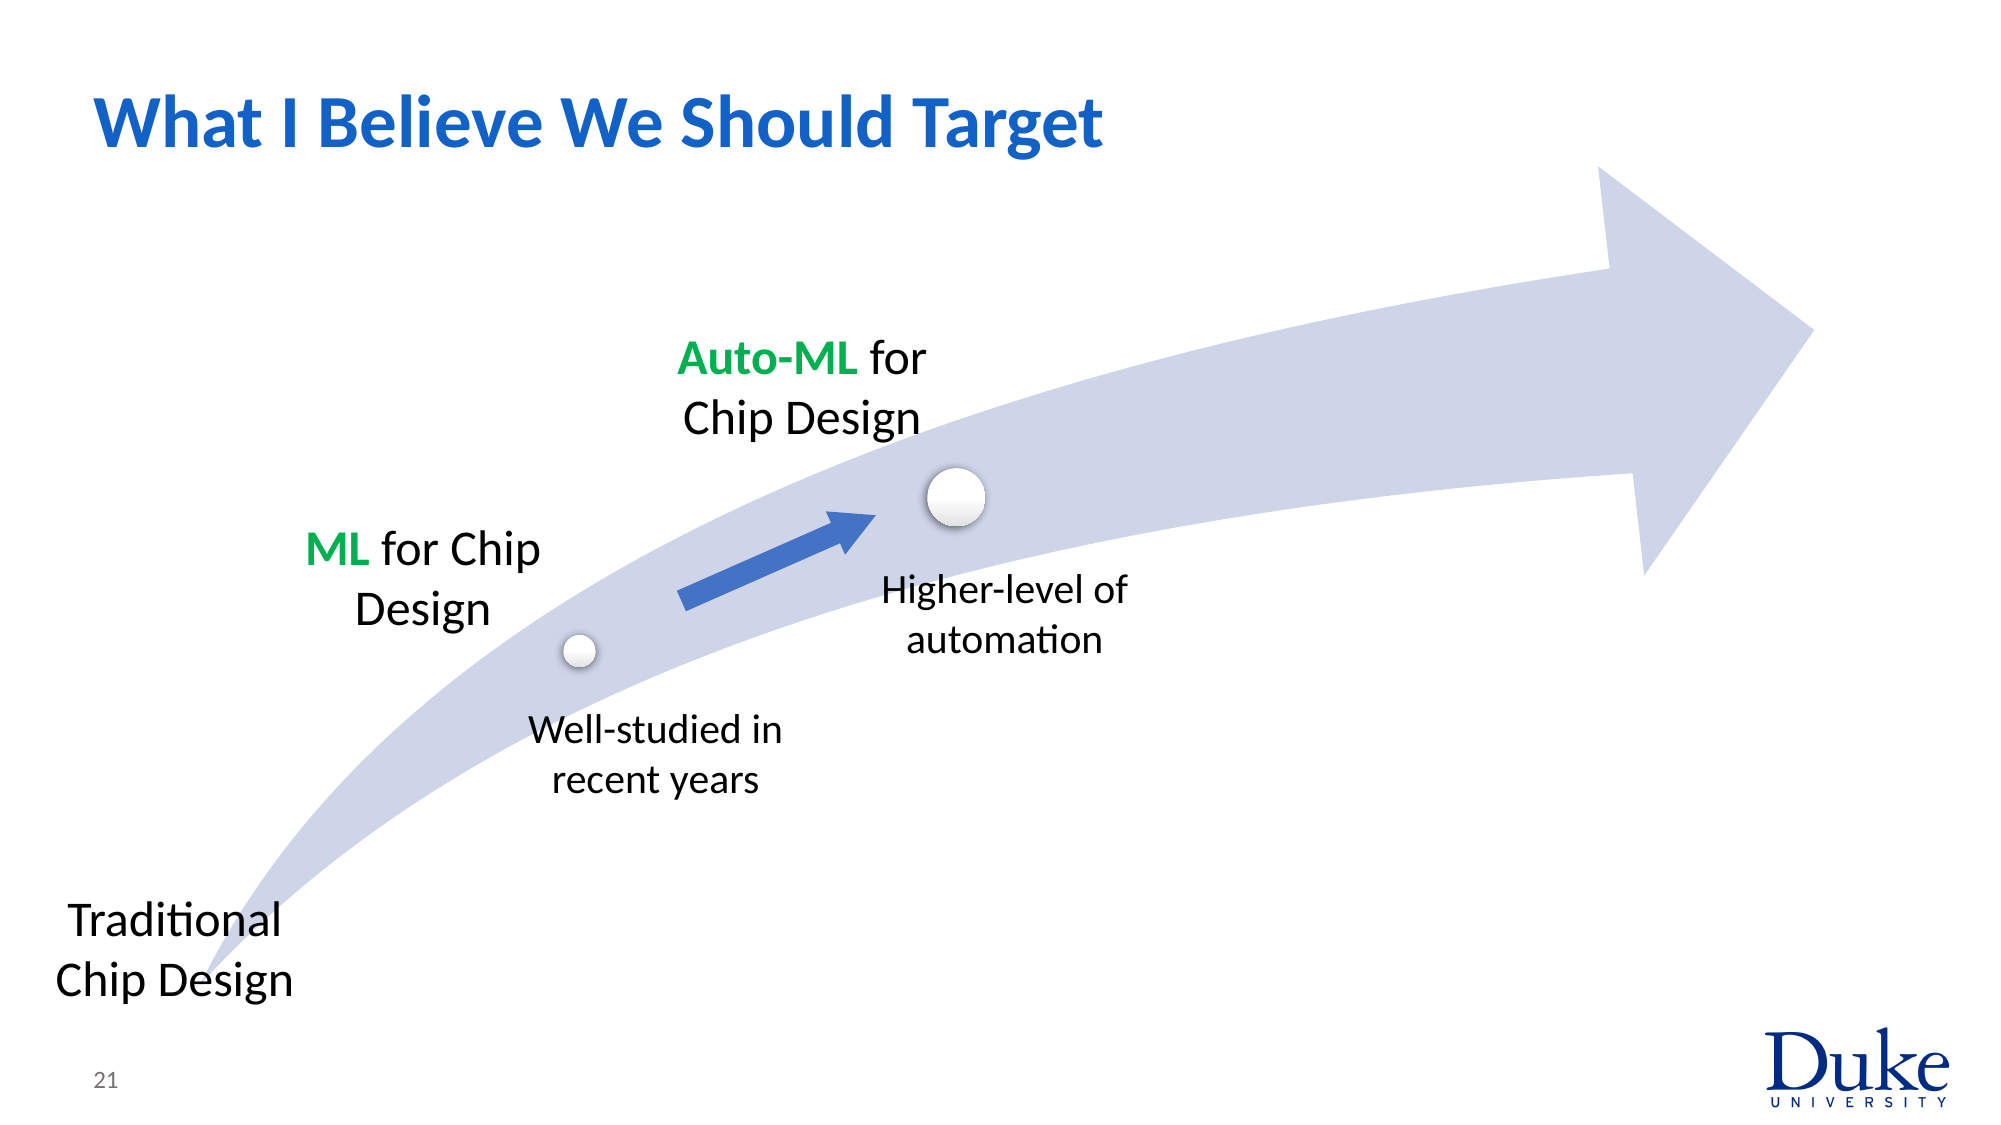

# What I Believe We Should Target

Auto-ML for Chip Design

ML for Chip Design

Higher-level of automation

Well-studied in recent years
Traditional Chip Design
21